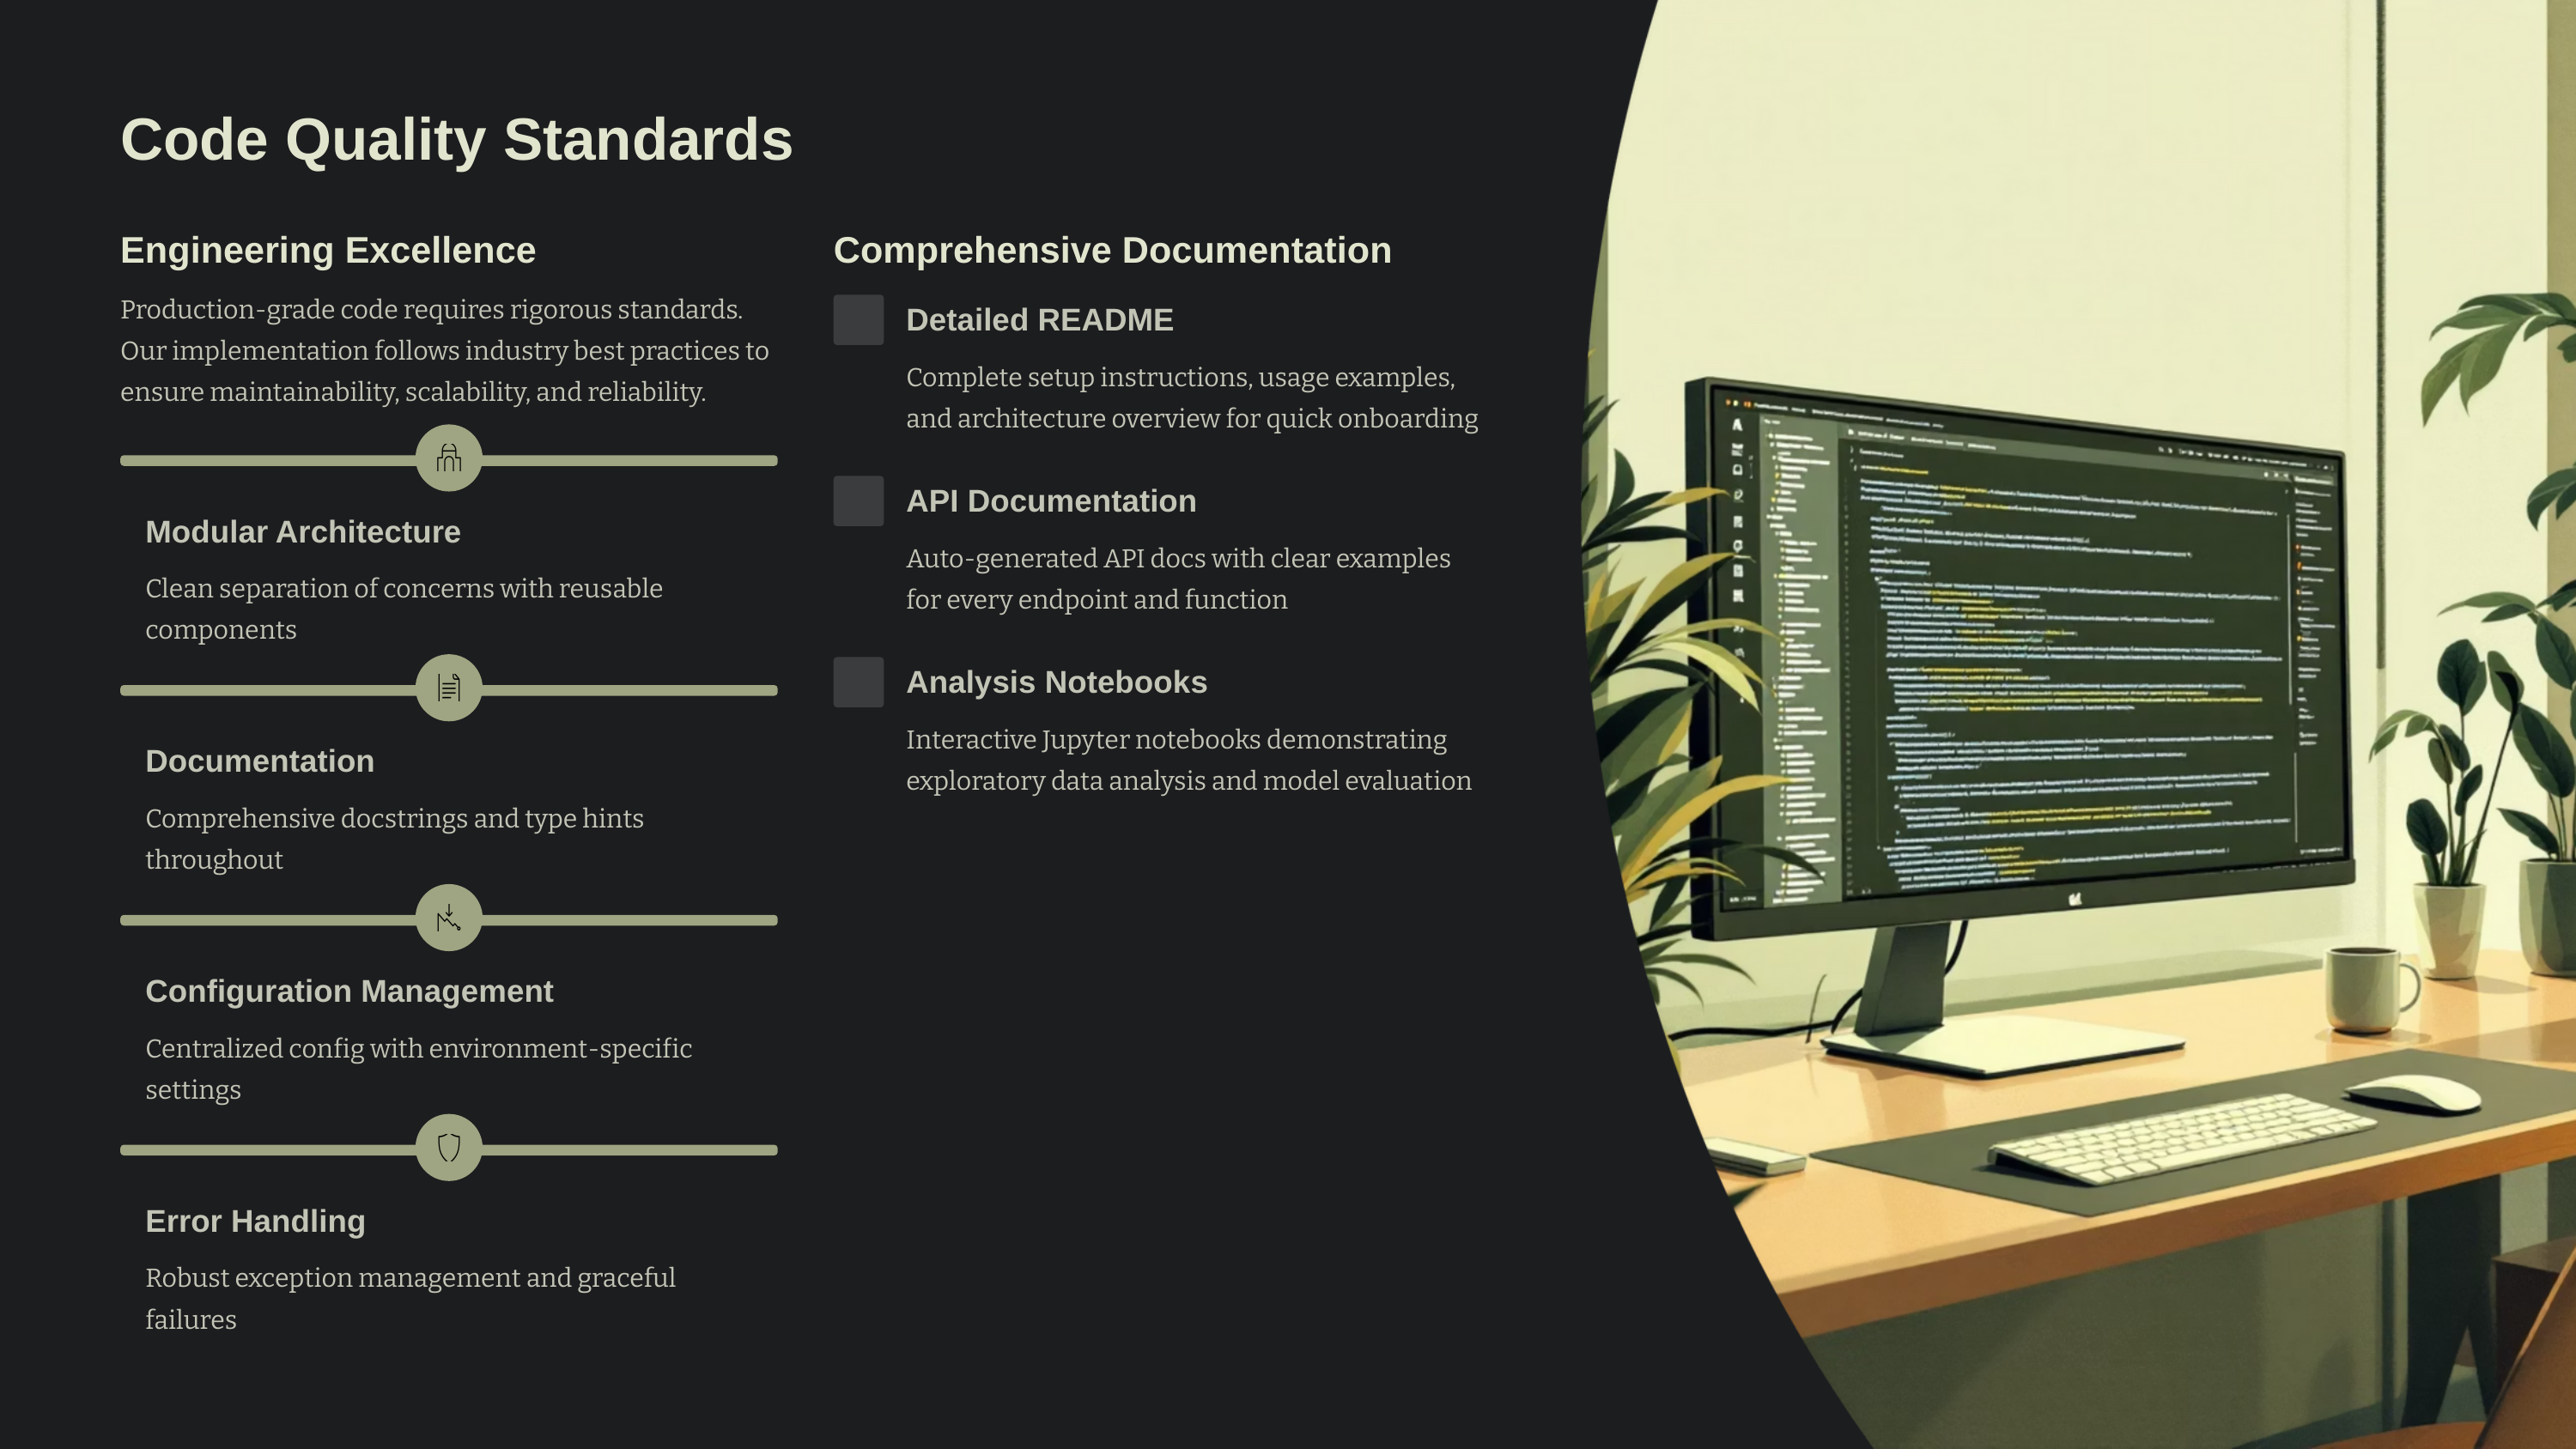

Code Quality Standards
Engineering Excellence
Comprehensive Documentation
Production-grade code requires rigorous standards. Our implementation follows industry best practices to ensure maintainability, scalability, and reliability.

Detailed README
Complete setup instructions, usage examples, and architecture overview for quick onboarding

API Documentation
Modular Architecture
Auto-generated API docs with clear examples for every endpoint and function
Clean separation of concerns with reusable components

Analysis Notebooks

Interactive Jupyter notebooks demonstrating exploratory data analysis and model evaluation
Documentation
Comprehensive docstrings and type hints throughout

Configuration Management
Centralized config with environment-specific settings

Error Handling
Robust exception management and graceful failures